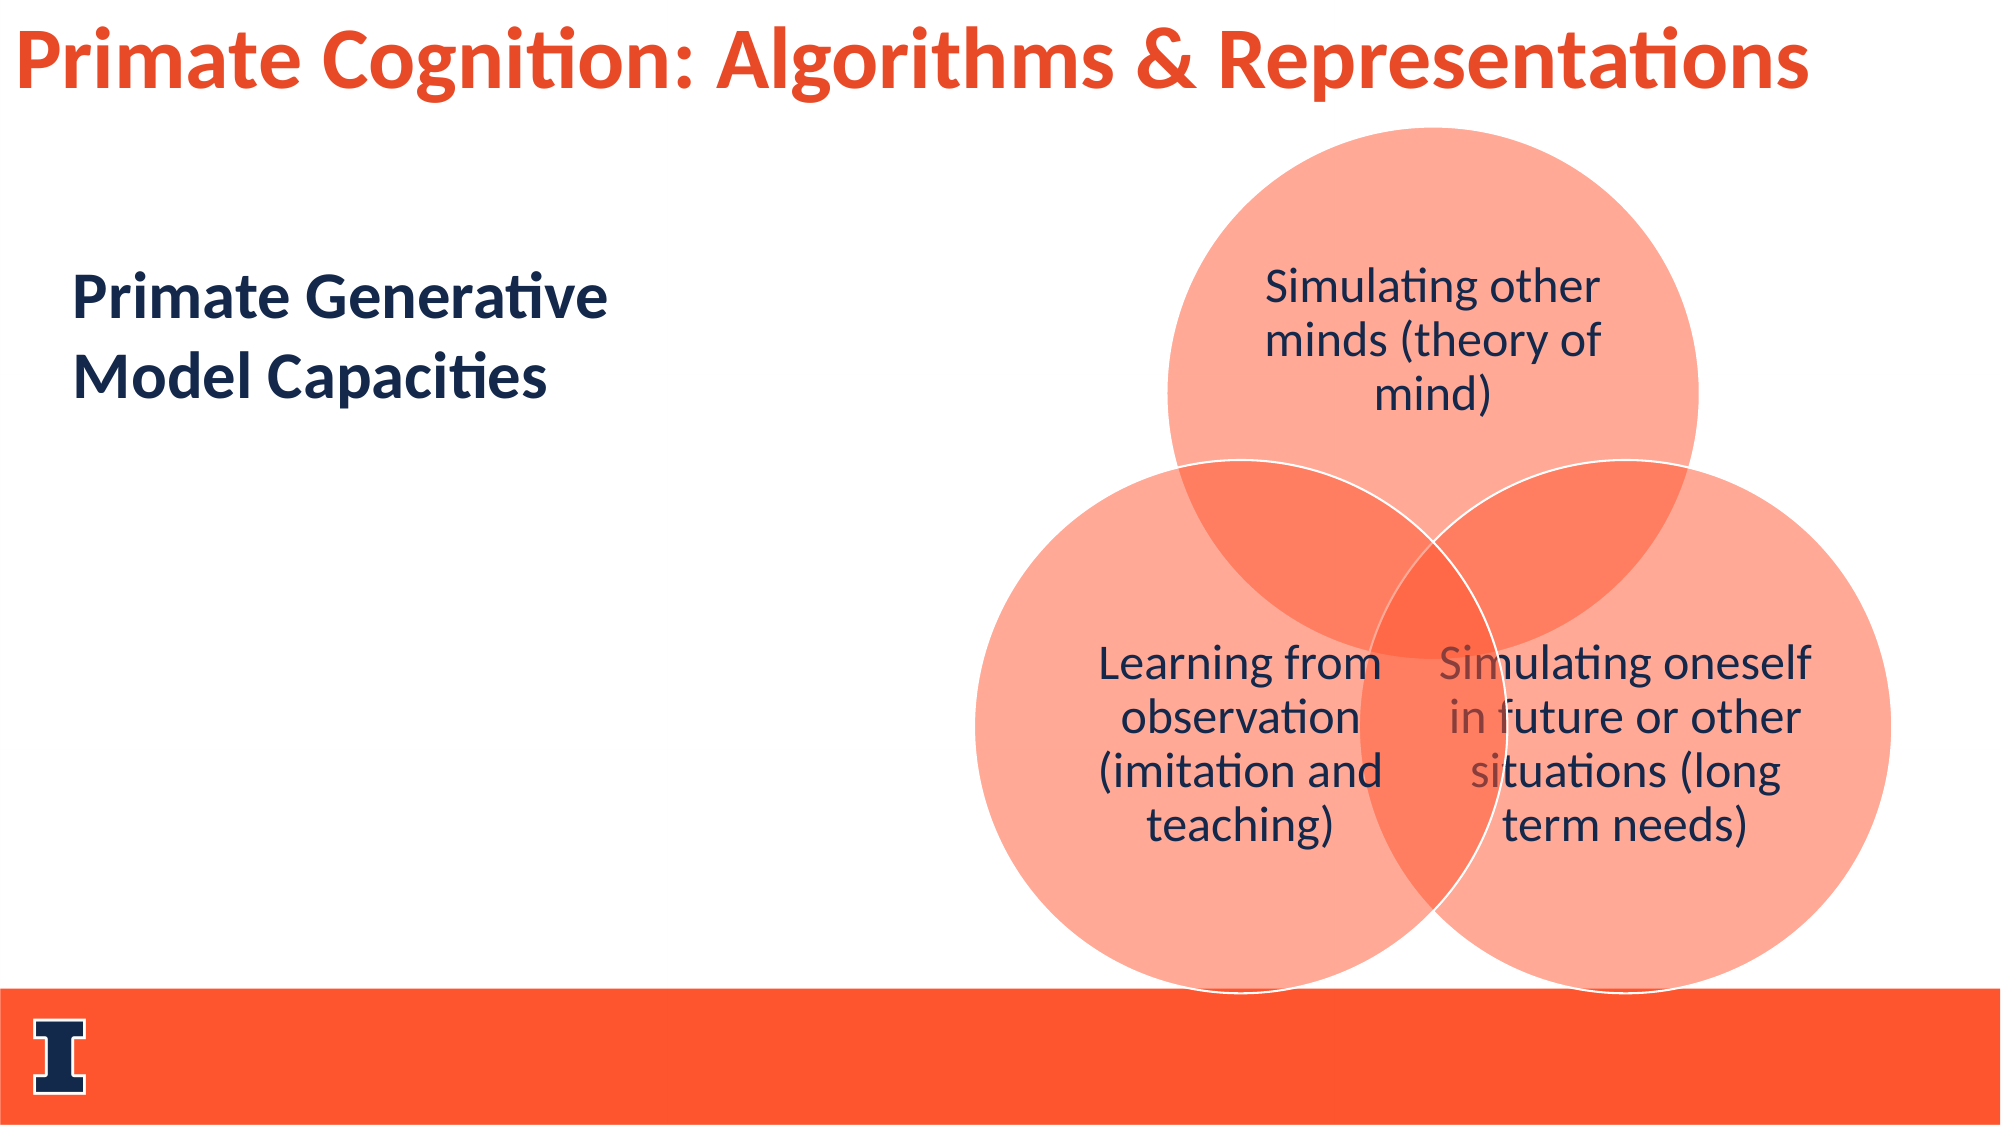

Primate Cognition: Algorithms & Representations
Simulating other minds (theory of mind)
Simulating oneself in future or other situations (long term needs)
Learning from observation (imitation and teaching)
Primate Generative Model Capacities